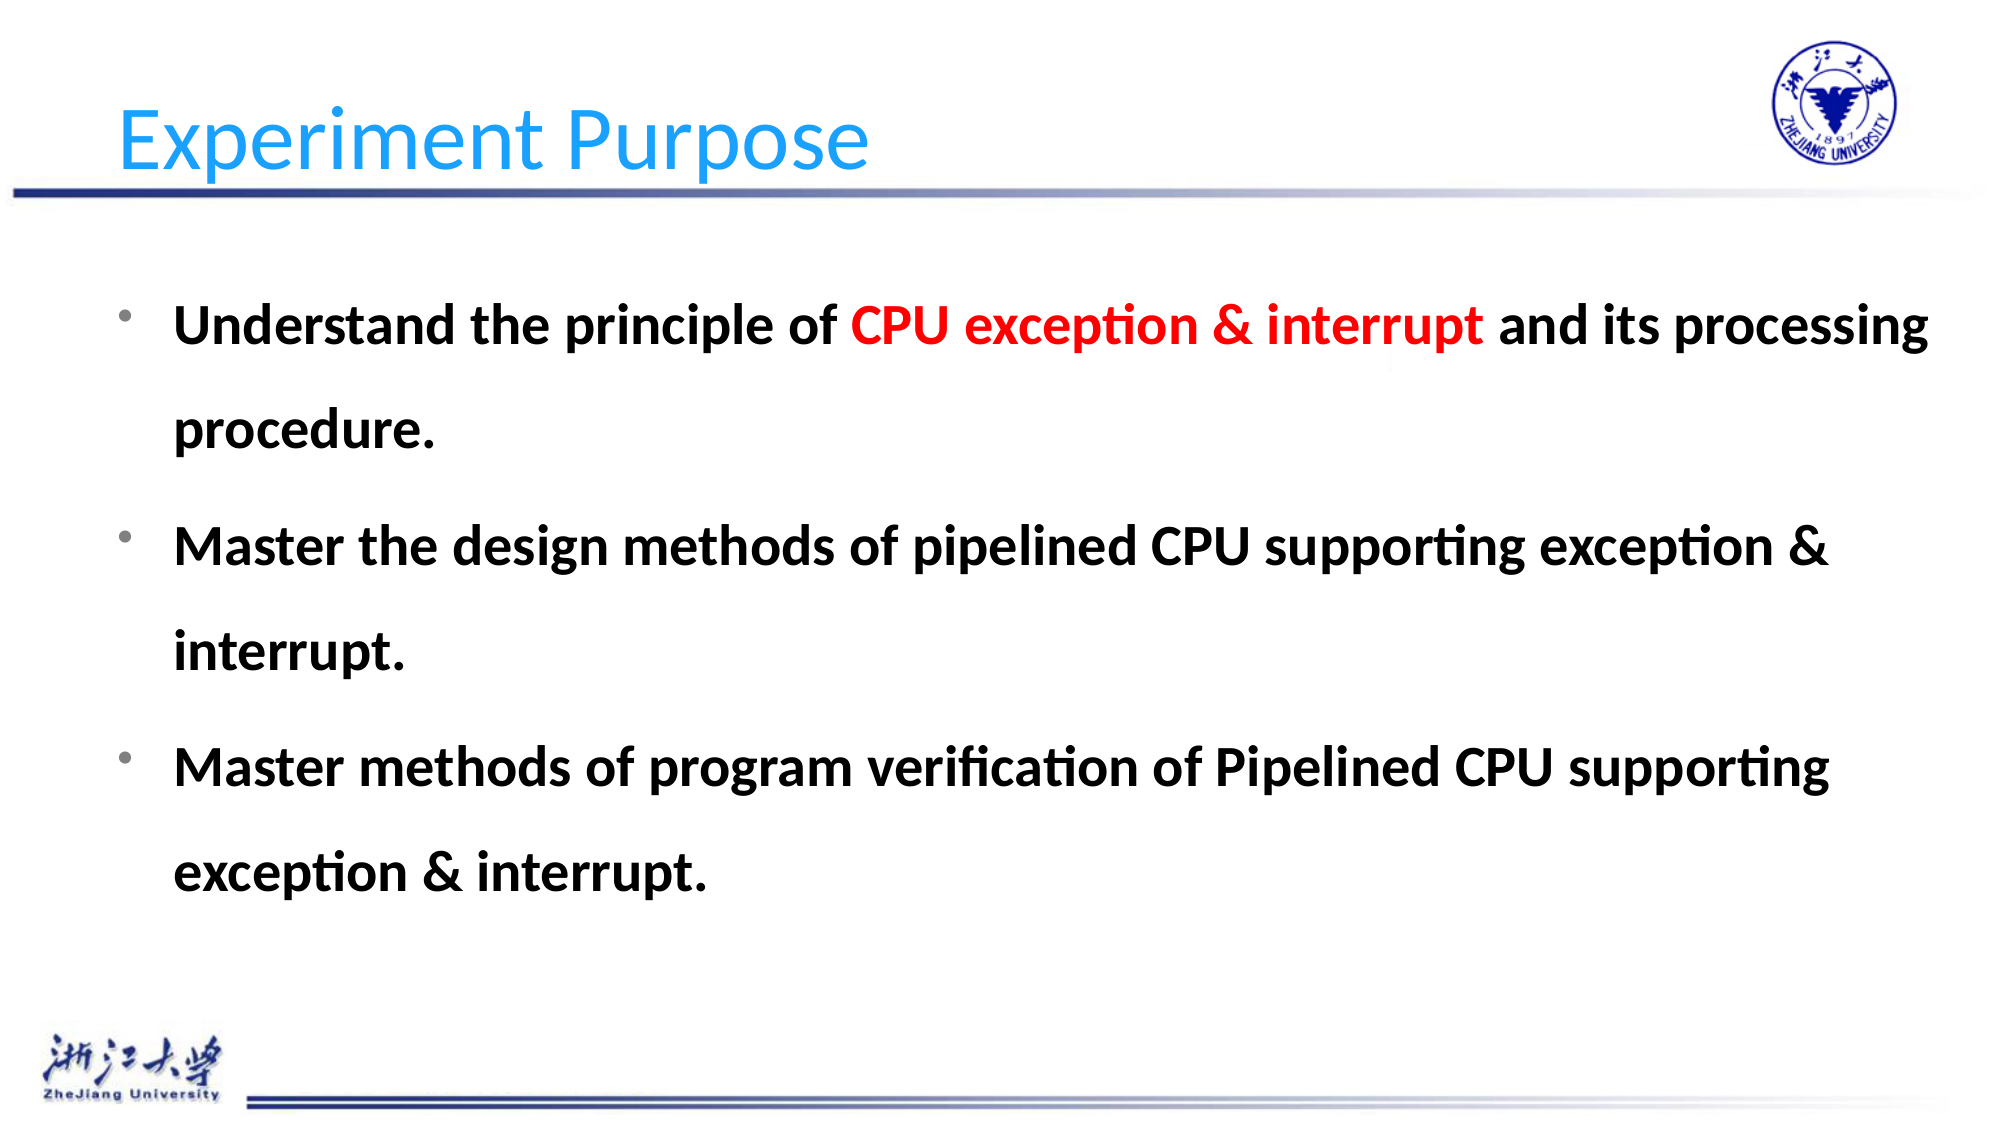

# Experiment Purpose
Understand the principle of CPU exception & interrupt and its processing procedure.
Master the design methods of pipelined CPU supporting exception & interrupt.
Master methods of program verification of Pipelined CPU supporting exception & interrupt.